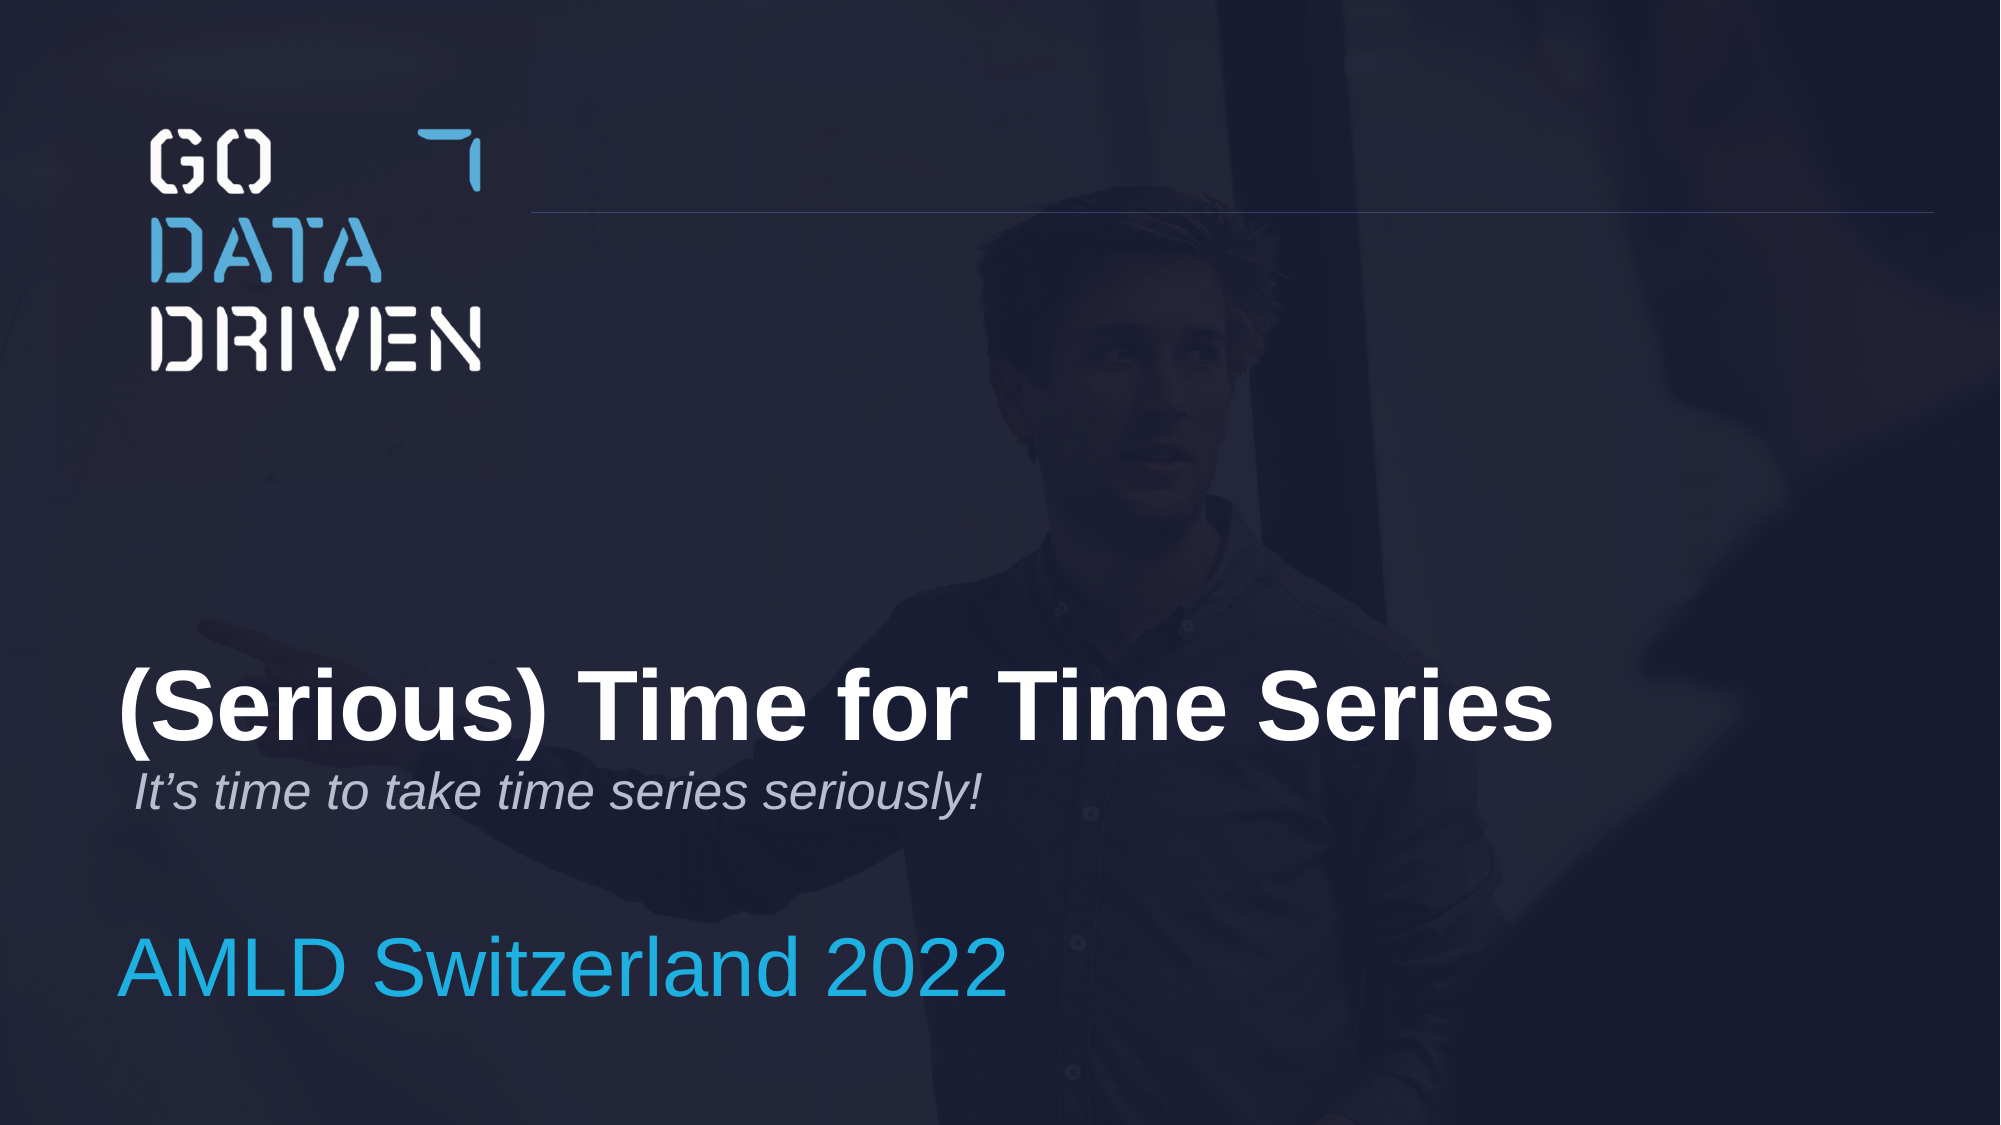

(Serious) Time for Time Series
It’s time to take time series seriously!
# AMLD Switzerland 2022